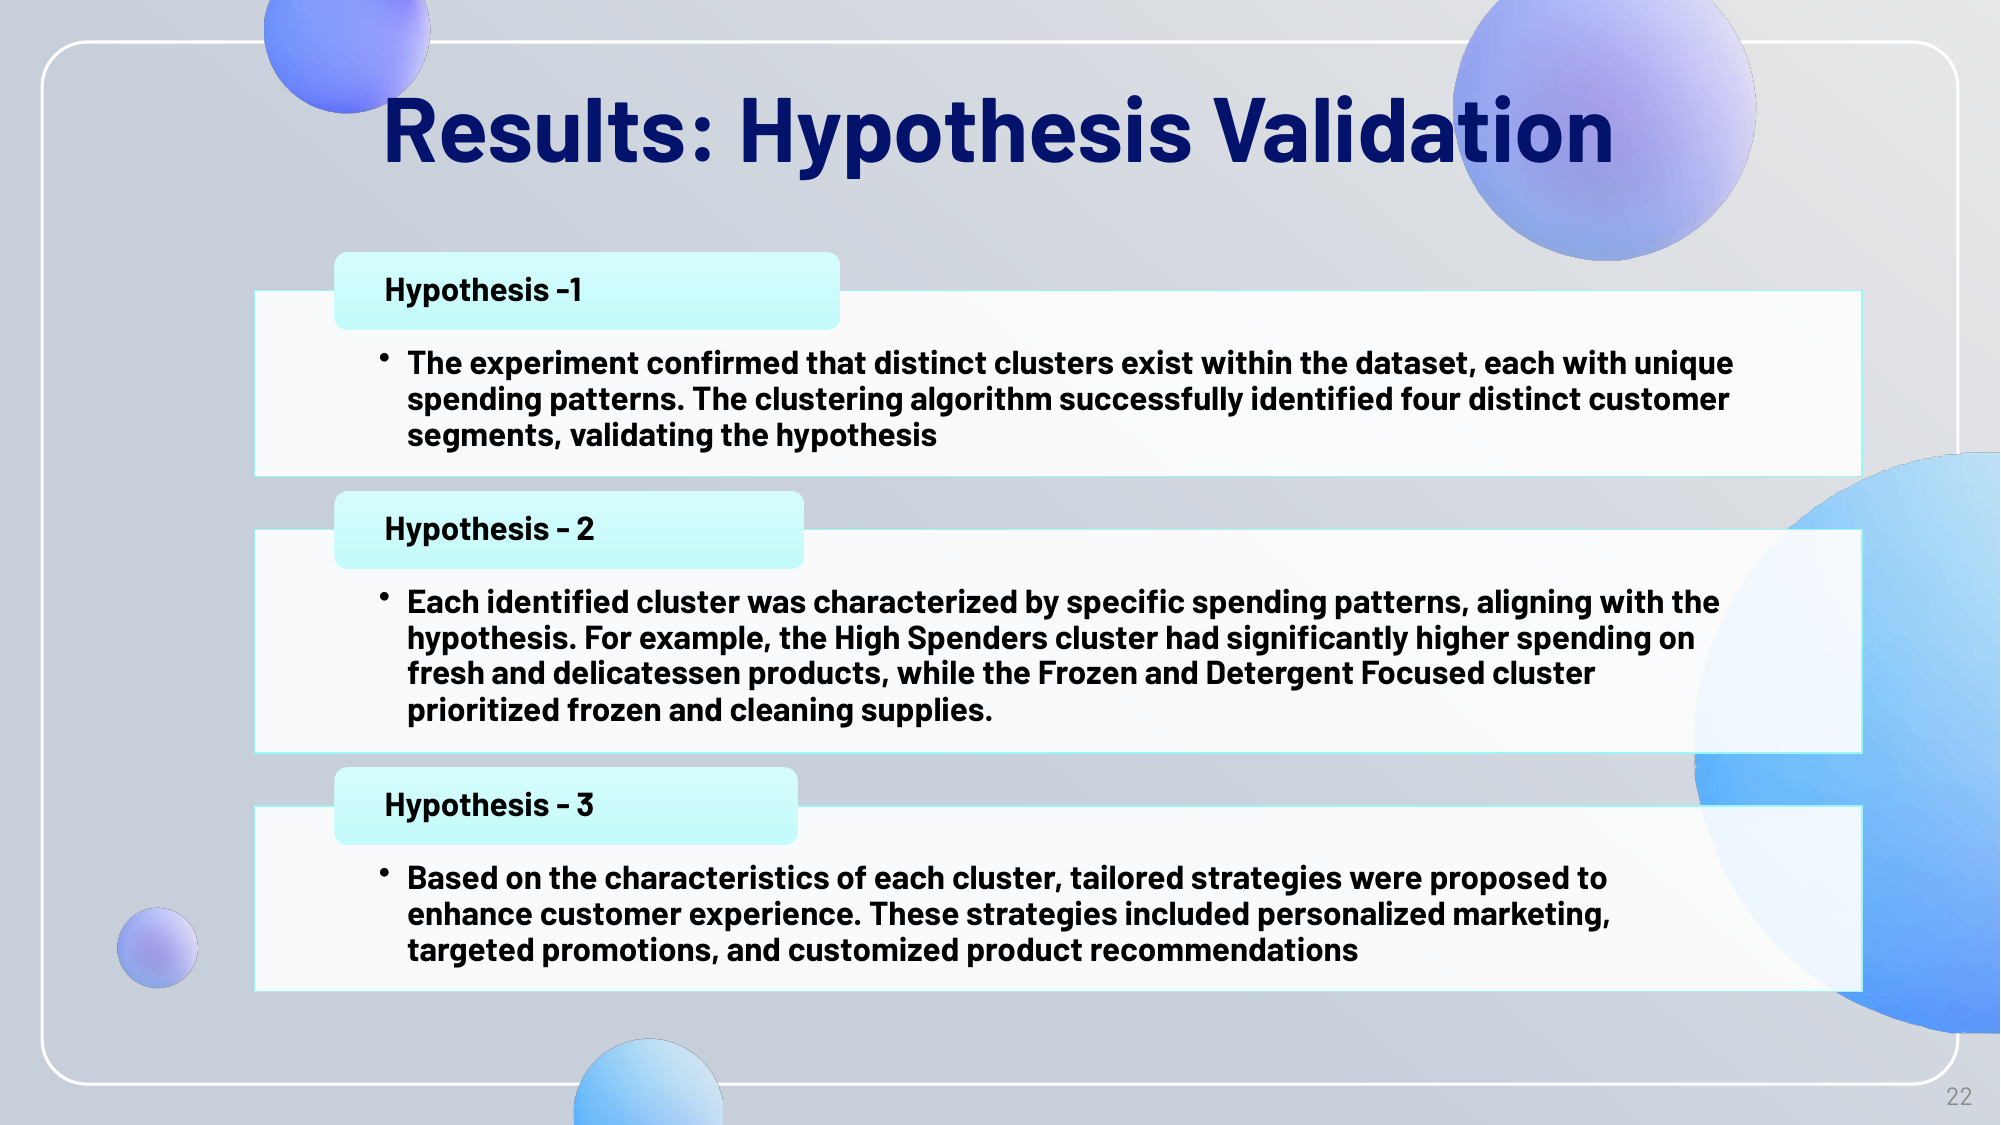

Results: Hypothesis Validation
The experiment confirmed that distinct clusters exist within the dataset, each with unique spending patterns. The clustering algorithm successfully identified four distinct customer segments, validating the hypothesis
Hypothesis -1
Each identified cluster was characterized by specific spending patterns, aligning with the hypothesis. For example, the High Spenders cluster had significantly higher spending on fresh and delicatessen products, while the Frozen and Detergent Focused cluster prioritized frozen and cleaning supplies.
Hypothesis - 2
Based on the characteristics of each cluster, tailored strategies were proposed to enhance customer experience. These strategies included personalized marketing, targeted promotions, and customized product recommendations
Hypothesis - 3
22